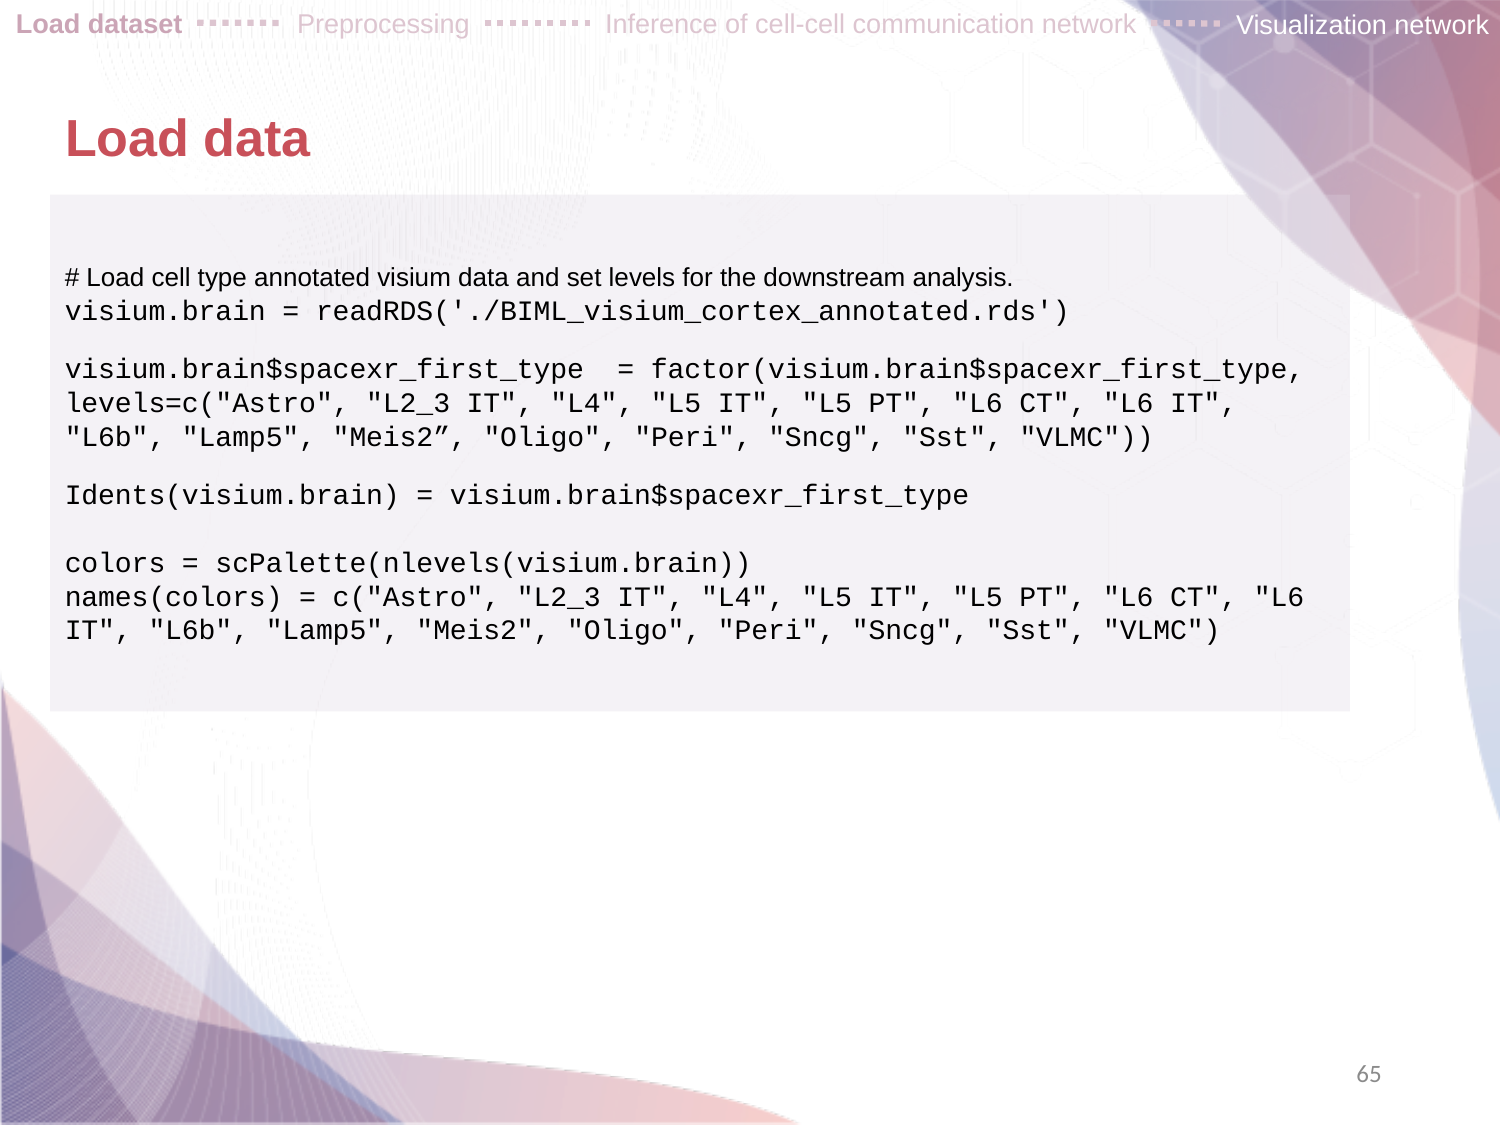

Load dataset
Preprocessing
Inference of cell-cell communication network
Visualization network
# Load data
# Load cell type annotated visium data and set levels for the downstream analysis.
visium.brain = readRDS('./BIML_visium_cortex_annotated.rds')

visium.brain$spacexr_first_type  = factor(visium.brain$spacexr_first_type, levels=c("Astro", "L2_3 IT", "L4", "L5 IT", "L5 PT", "L6 CT", "L6 IT", "L6b", "Lamp5", "Meis2”, "Oligo", "Peri", "Sncg", "Sst", "VLMC"))

Idents(visium.brain) = visium.brain$spacexr_first_type

colors = scPalette(nlevels(visium.brain))
names(colors) = c("Astro", "L2_3 IT", "L4", "L5 IT", "L5 PT", "L6 CT", "L6 IT", "L6b", "Lamp5", "Meis2", "Oligo", "Peri", "Sncg", "Sst", "VLMC")
65